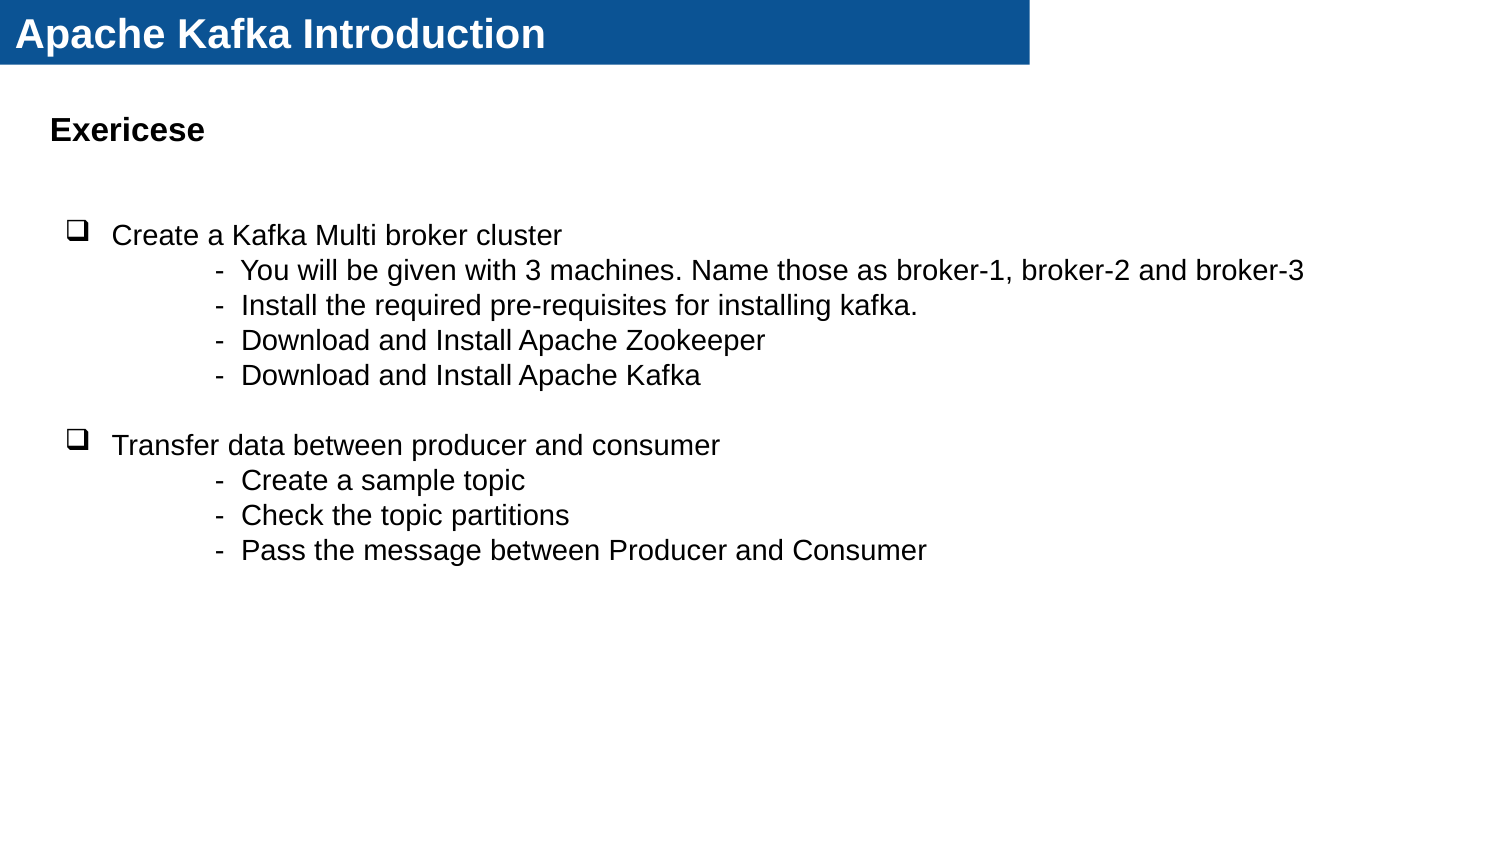

Apache Kafka Introduction

Exericese
Create a Kafka Multi broker cluster
	-  You will be given with 3 machines. Name those as broker-1, broker-2 and broker-3
	-  Install the required pre-requisites for installing kafka.
	-  Download and Install Apache Zookeeper
	-  Download and Install Apache Kafka

Transfer data between producer and consumer
	-  Create a sample topic
	-  Check the topic partitions
	-  Pass the message between Producer and Consumer